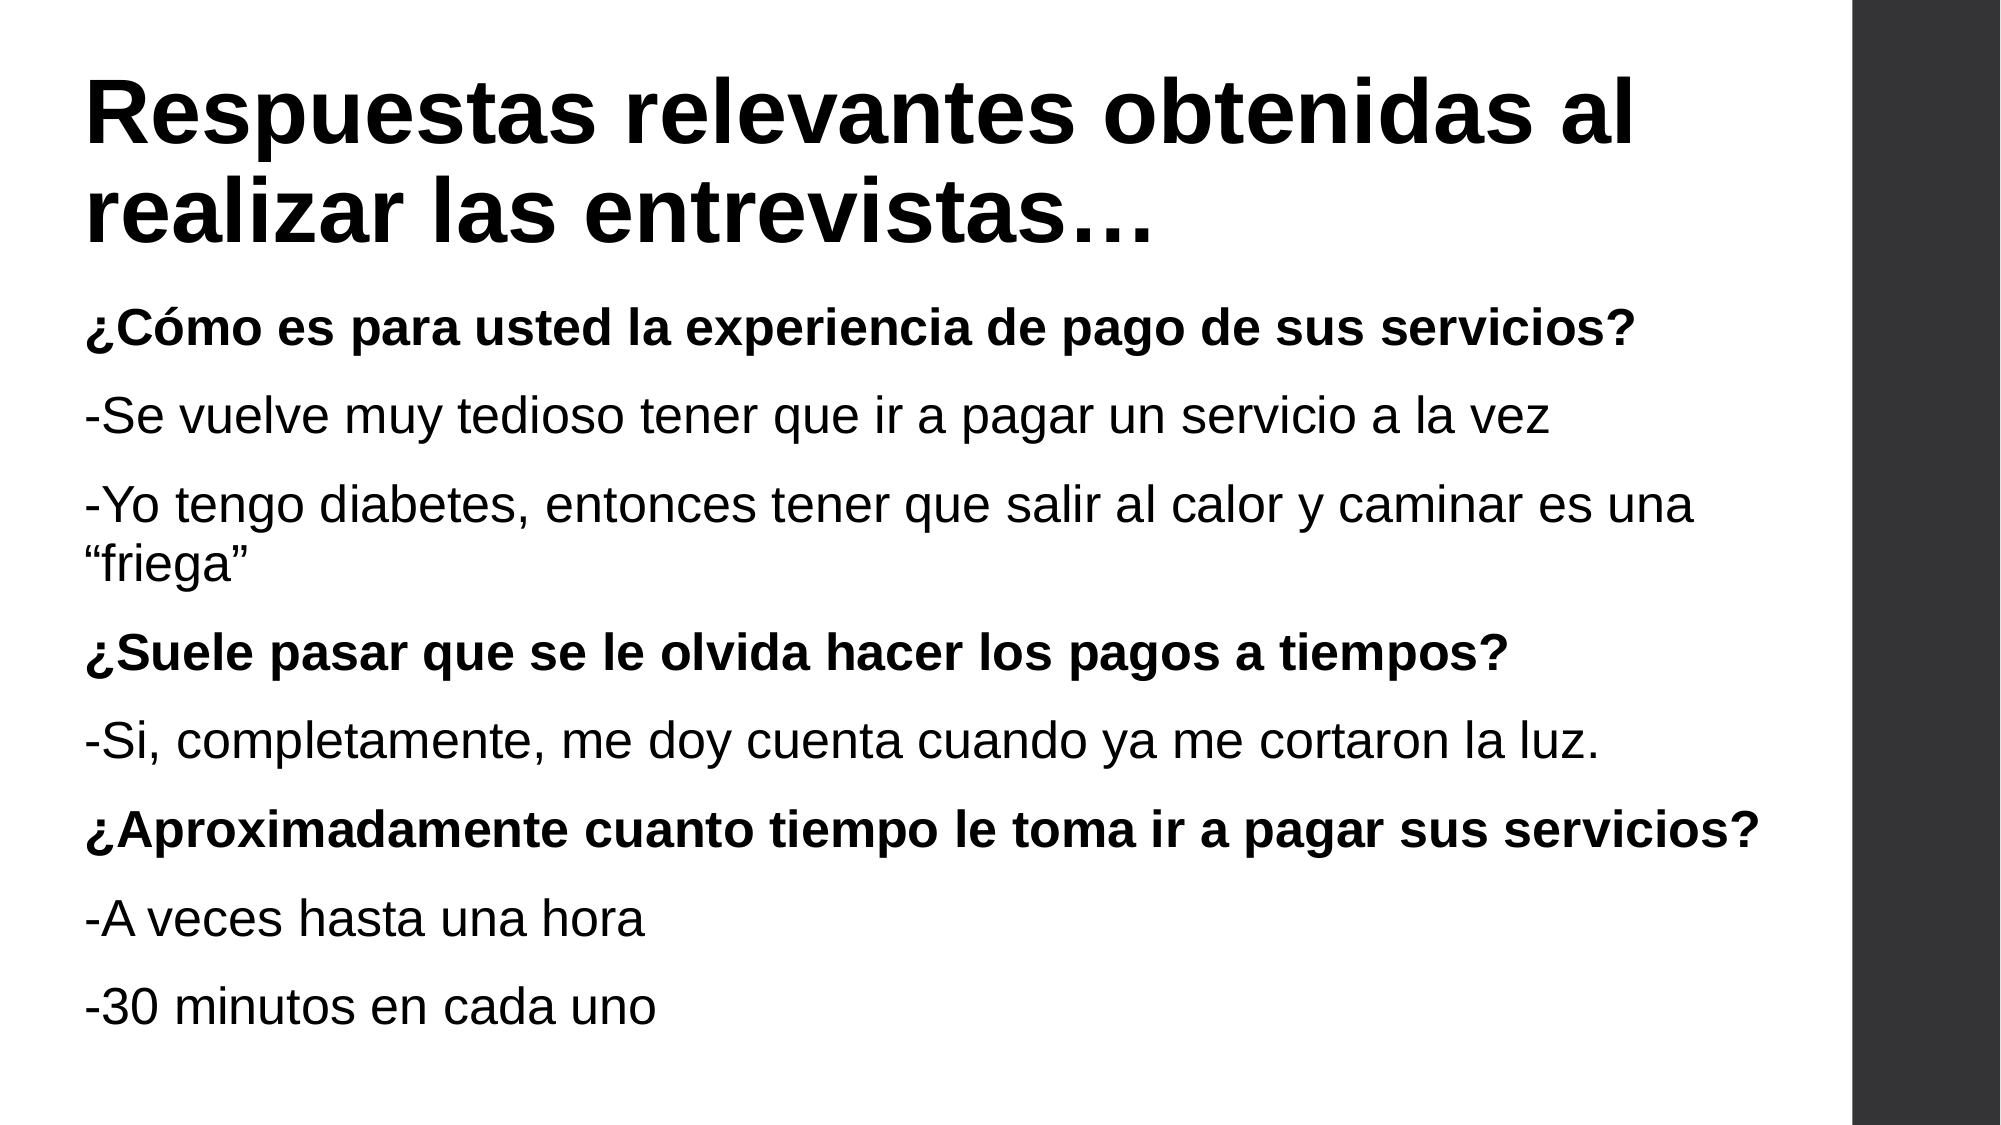

# Respuestas relevantes obtenidas al realizar las entrevistas…
¿Cómo es para usted la experiencia de pago de sus servicios?
-Se vuelve muy tedioso tener que ir a pagar un servicio a la vez
-Yo tengo diabetes, entonces tener que salir al calor y caminar es una “friega”
¿Suele pasar que se le olvida hacer los pagos a tiempos?
-Si, completamente, me doy cuenta cuando ya me cortaron la luz.
¿Aproximadamente cuanto tiempo le toma ir a pagar sus servicios?
-A veces hasta una hora
-30 minutos en cada uno